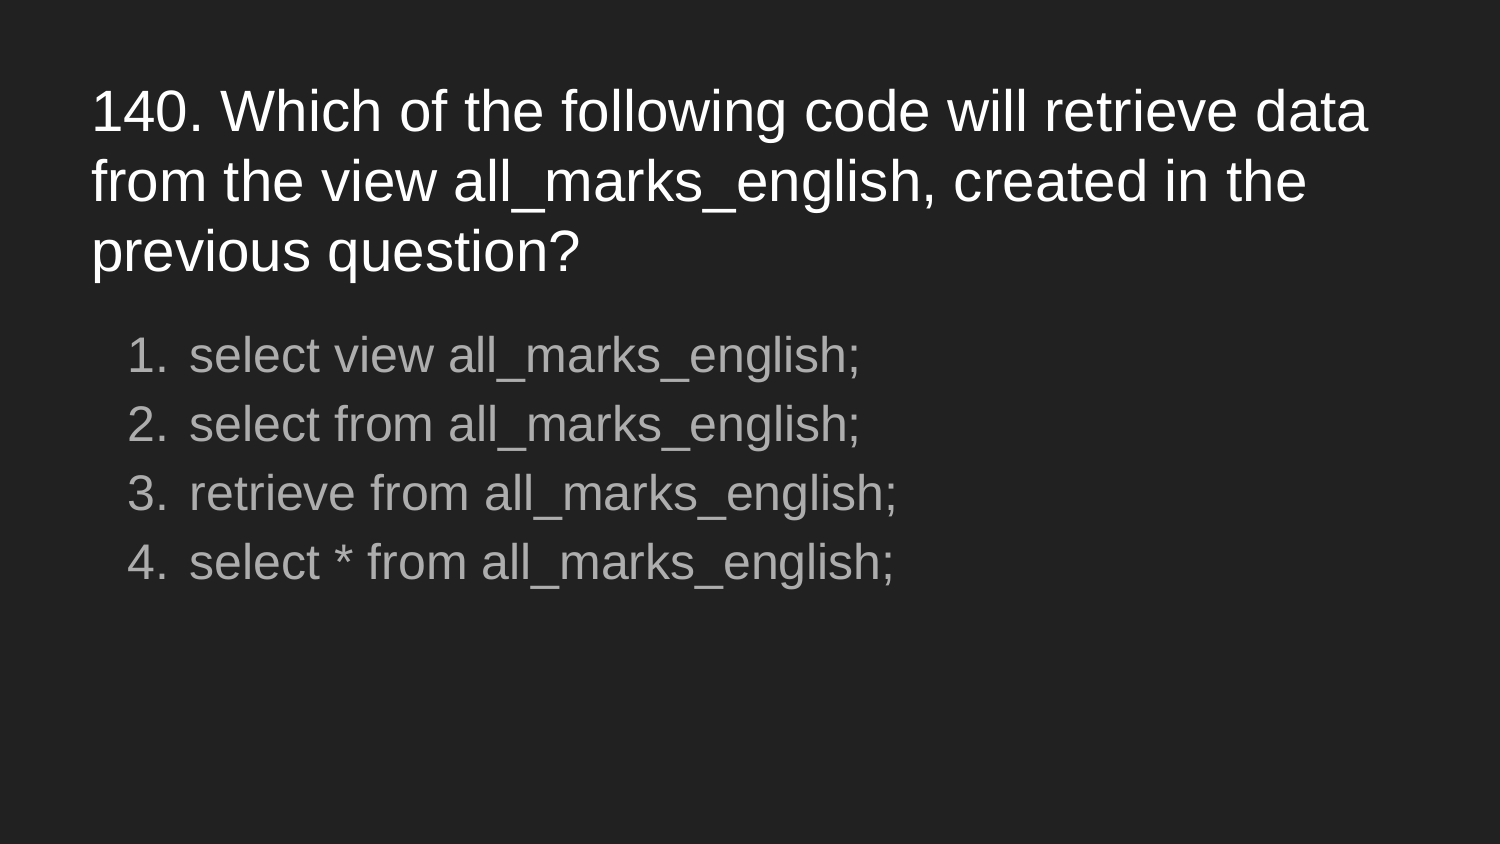

# 140. Which of the following code will retrieve data from the view all_marks_english, created in the previous question?

select view all_marks_english;
select from all_marks_english;
retrieve from all_marks_english;
select * from all_marks_english;